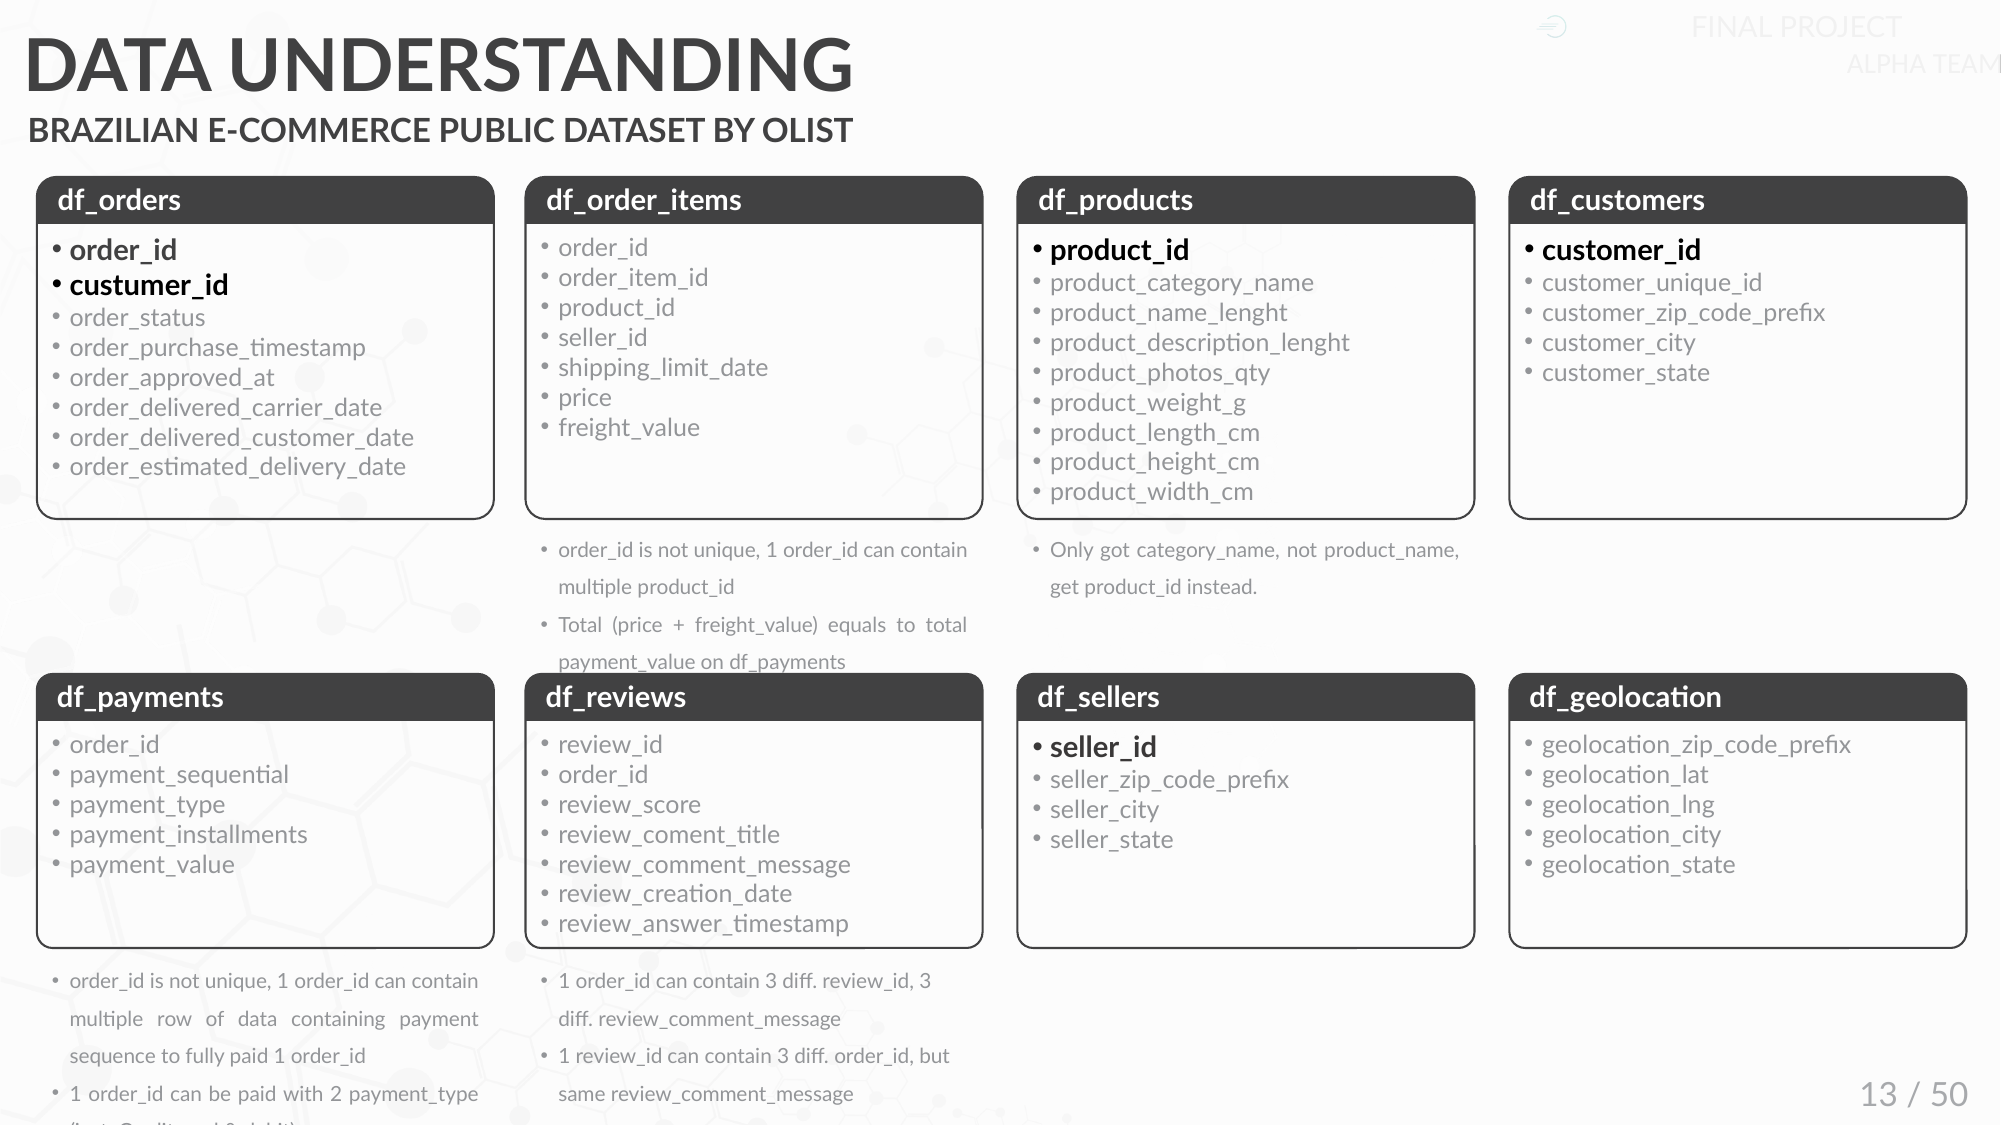

DATA UNDERSTANDING
BRAZILIAN E-COMMERCE PUBLIC DATASET BY OLIST
df_orders
df_order_items
df_products
df_customers

order_id
custumer_id
order_status
order_purchase_timestamp
order_approved_at
order_delivered_carrier_date
order_delivered_customer_date
order_estimated_delivery_date
order_id
order_item_id
product_id
seller_id
shipping_limit_date
price
freight_value
product_id
product_category_name
product_name_lenght
product_description_lenght
product_photos_qty
product_weight_g
product_length_cm
product_height_cm
product_width_cm
customer_id
customer_unique_id
customer_zip_code_prefix
customer_city
customer_state
order_id is not unique, 1 order_id can contain multiple product_id
Total (price + freight_value) equals to total payment_value on df_payments
Only got category_name, not product_name, get product_id instead.
df_payments
df_reviews
df_sellers
df_geolocation

order_id
payment_sequential
payment_type
payment_installments
payment_value
review_id
order_id
review_score
review_coment_title
review_comment_message
review_creation_date
review_answer_timestamp
seller_id
seller_zip_code_prefix
seller_city
seller_state
geolocation_zip_code_prefix
geolocation_lat
geolocation_lng
geolocation_city
geolocation_state
order_id is not unique, 1 order_id can contain multiple row of data containing payment sequence to fully paid 1 order_id
1 order_id can be paid with 2 payment_type (inst. Credit card & debit)
1 order_id can contain 3 diff. review_id, 3 diff. review_comment_message
1 review_id can contain 3 diff. order_id, but same review_comment_message